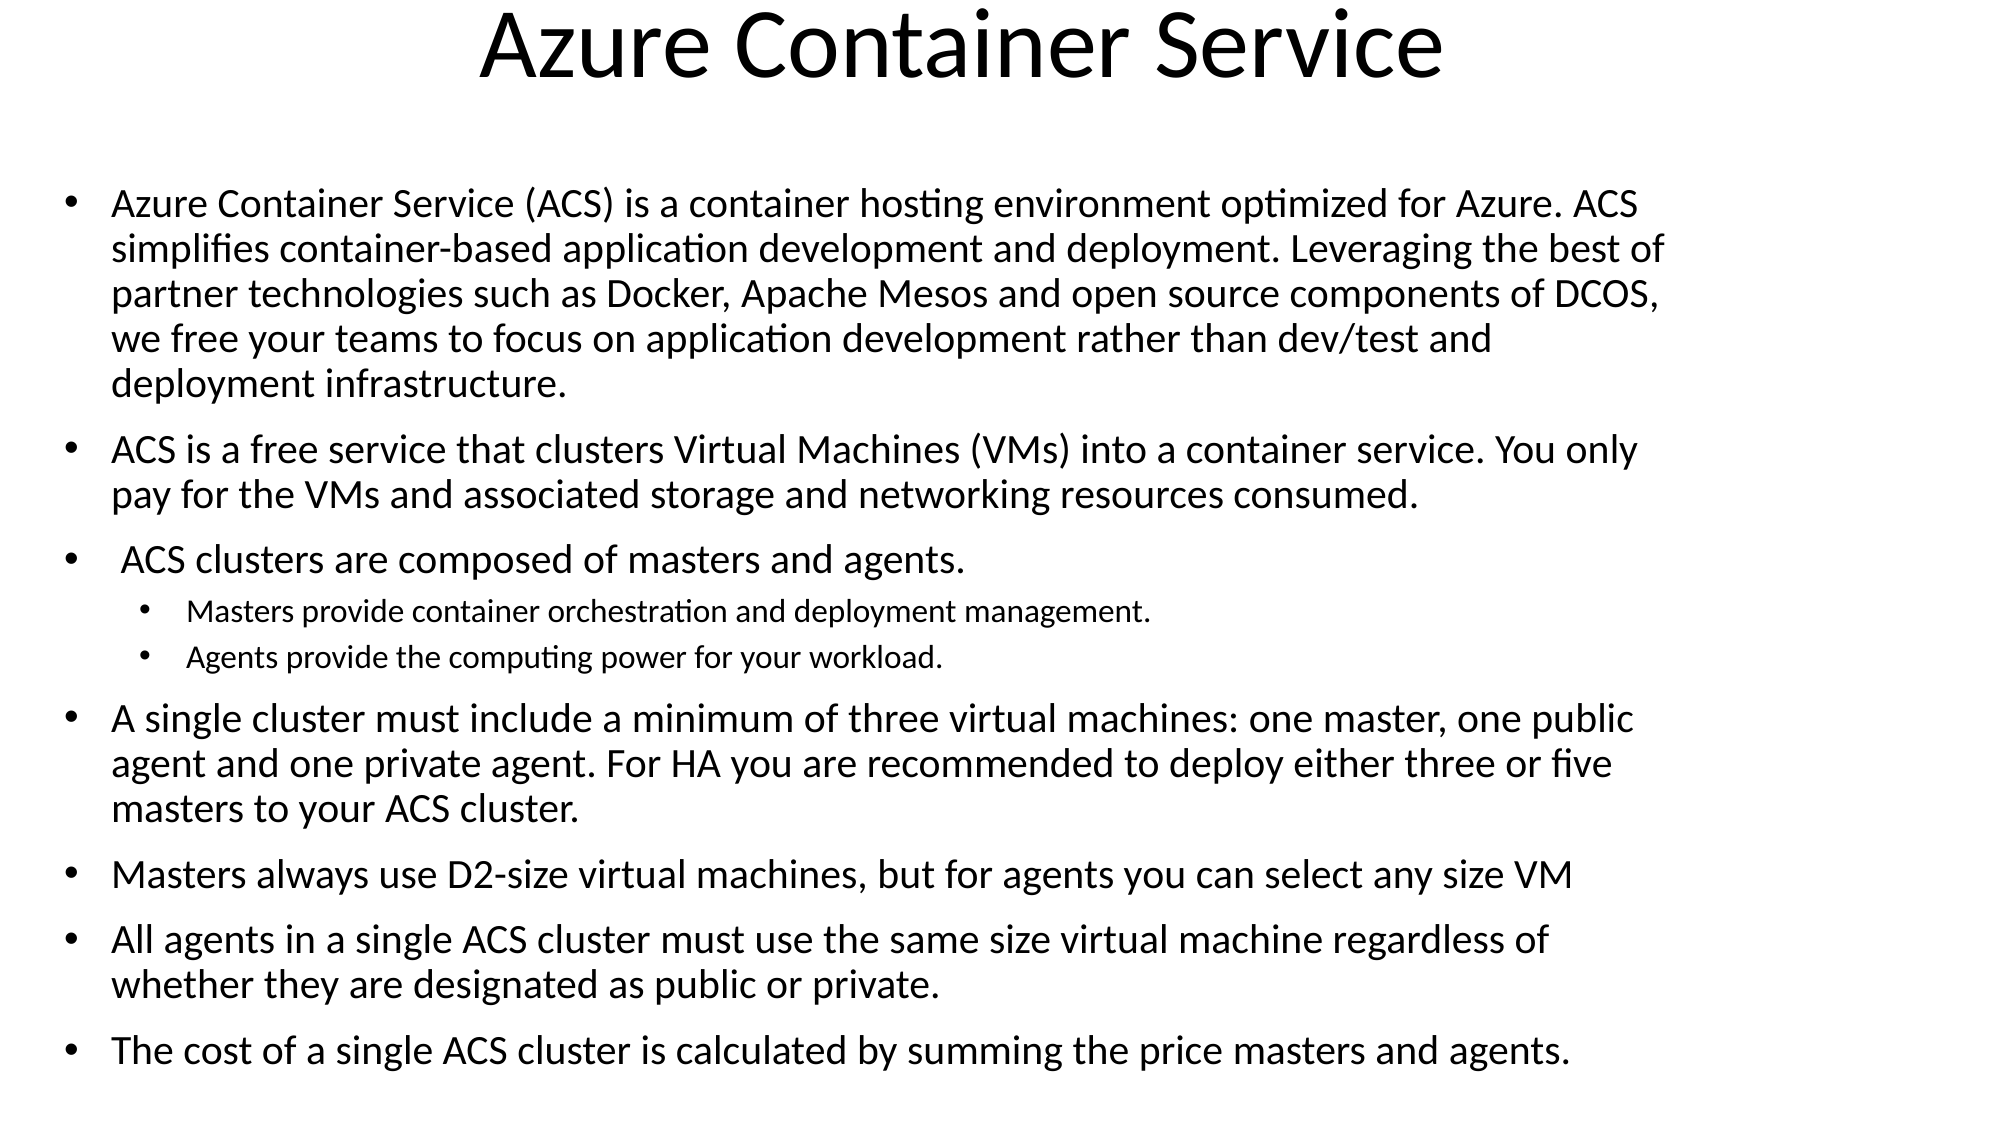

# Azure Container Service
Azure Container Service (ACS) is a container hosting environment optimized for Azure. ACS simplifies container-based application development and deployment. Leveraging the best of partner technologies such as Docker, Apache Mesos and open source components of DCOS, we free your teams to focus on application development rather than dev/test and deployment infrastructure.
ACS is a free service that clusters Virtual Machines (VMs) into a container service. You only pay for the VMs and associated storage and networking resources consumed.
 ACS clusters are composed of masters and agents.
Masters provide container orchestration and deployment management.
Agents provide the computing power for your workload.
A single cluster must include a minimum of three virtual machines: one master, one public agent and one private agent. For HA you are recommended to deploy either three or five masters to your ACS cluster.
Masters always use D2-size virtual machines, but for agents you can select any size VM
All agents in a single ACS cluster must use the same size virtual machine regardless of whether they are designated as public or private.
The cost of a single ACS cluster is calculated by summing the price masters and agents.